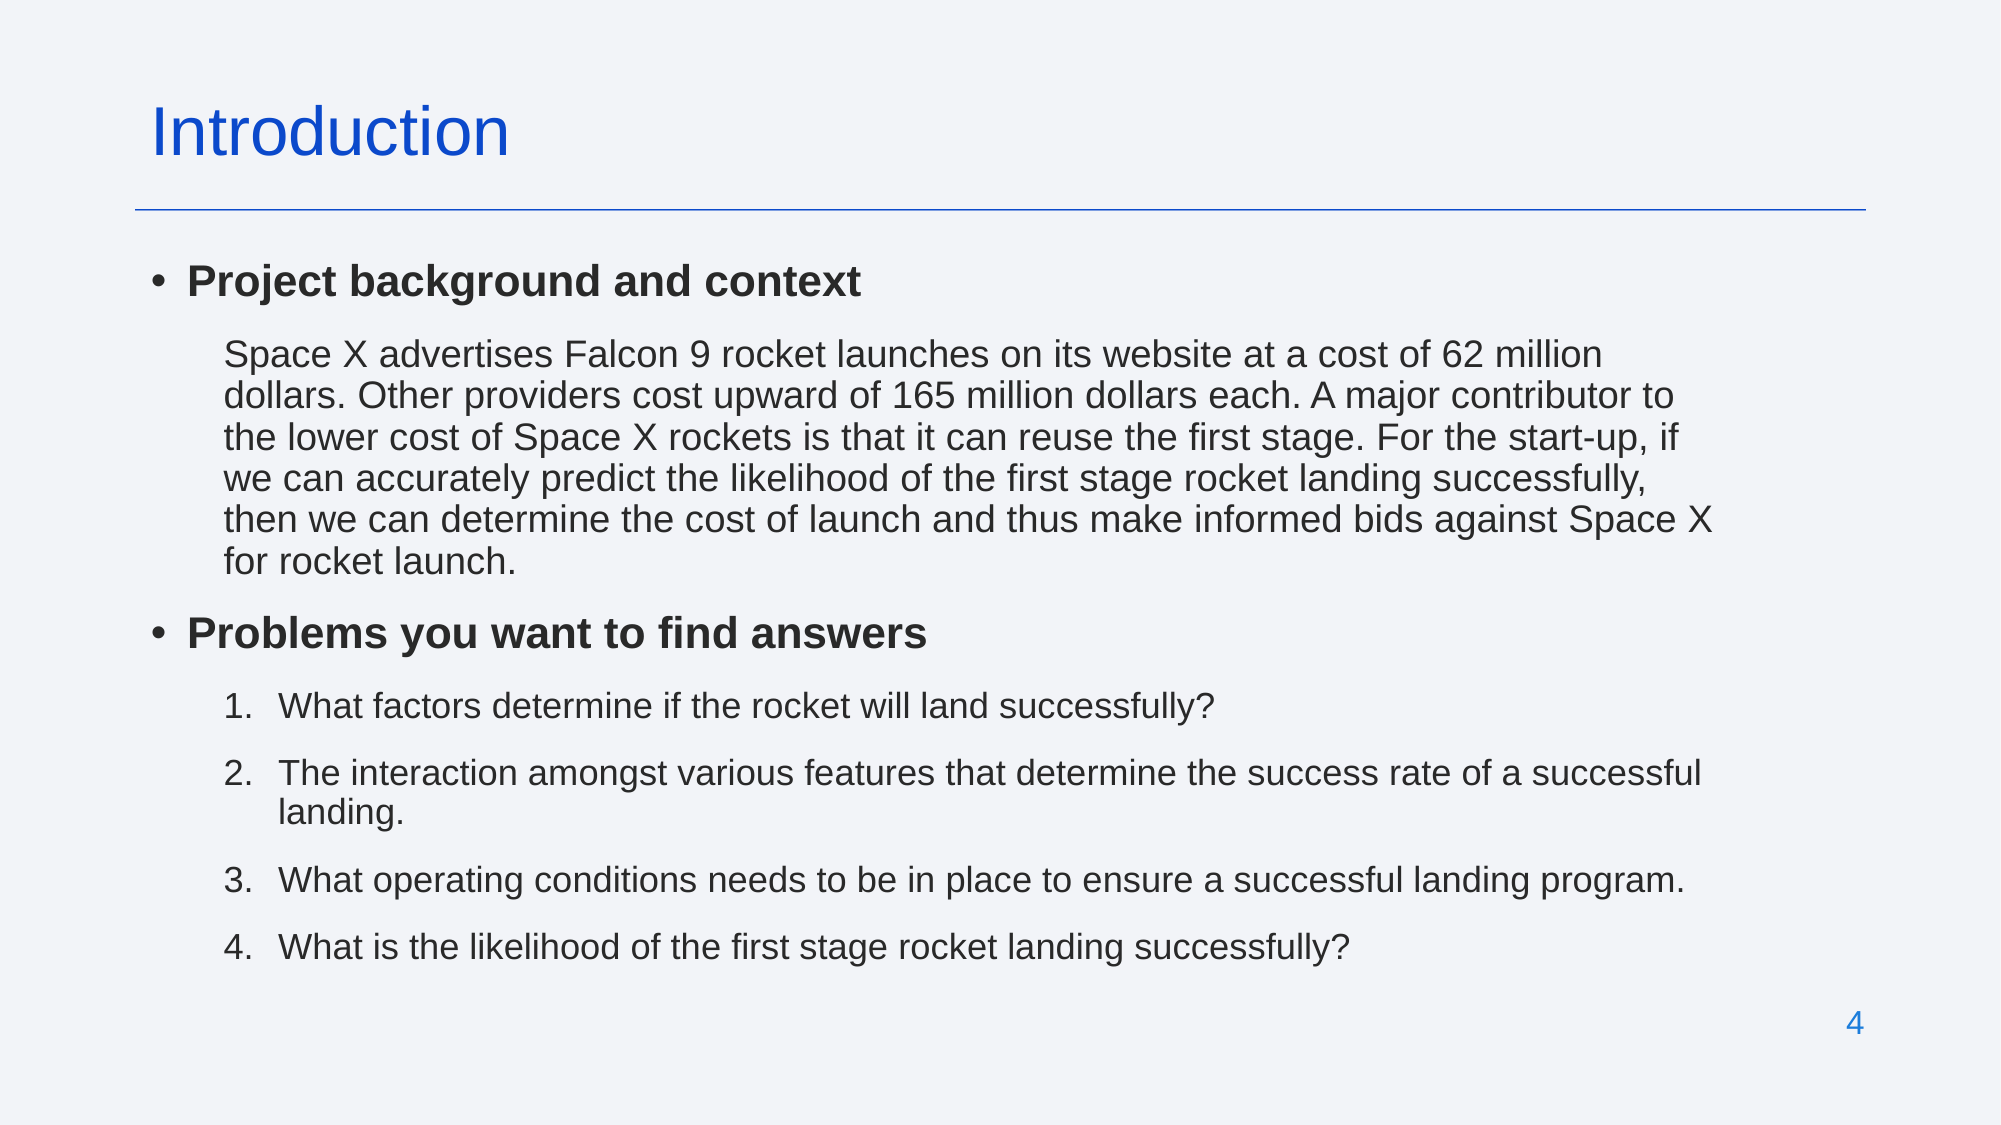

Introduction
Project background and context
Space X advertises Falcon 9 rocket launches on its website at a cost of 62 million dollars. Other providers cost upward of 165 million dollars each. A major contributor to the lower cost of Space X rockets is that it can reuse the first stage. For the start-up, if we can accurately predict the likelihood of the first stage rocket landing successfully, then we can determine the cost of launch and thus make informed bids against Space X for rocket launch.
Problems you want to find answers
What factors determine if the rocket will land successfully?
The interaction amongst various features that determine the success rate of a successful landing.
What operating conditions needs to be in place to ensure a successful landing program.
What is the likelihood of the first stage rocket landing successfully?

4